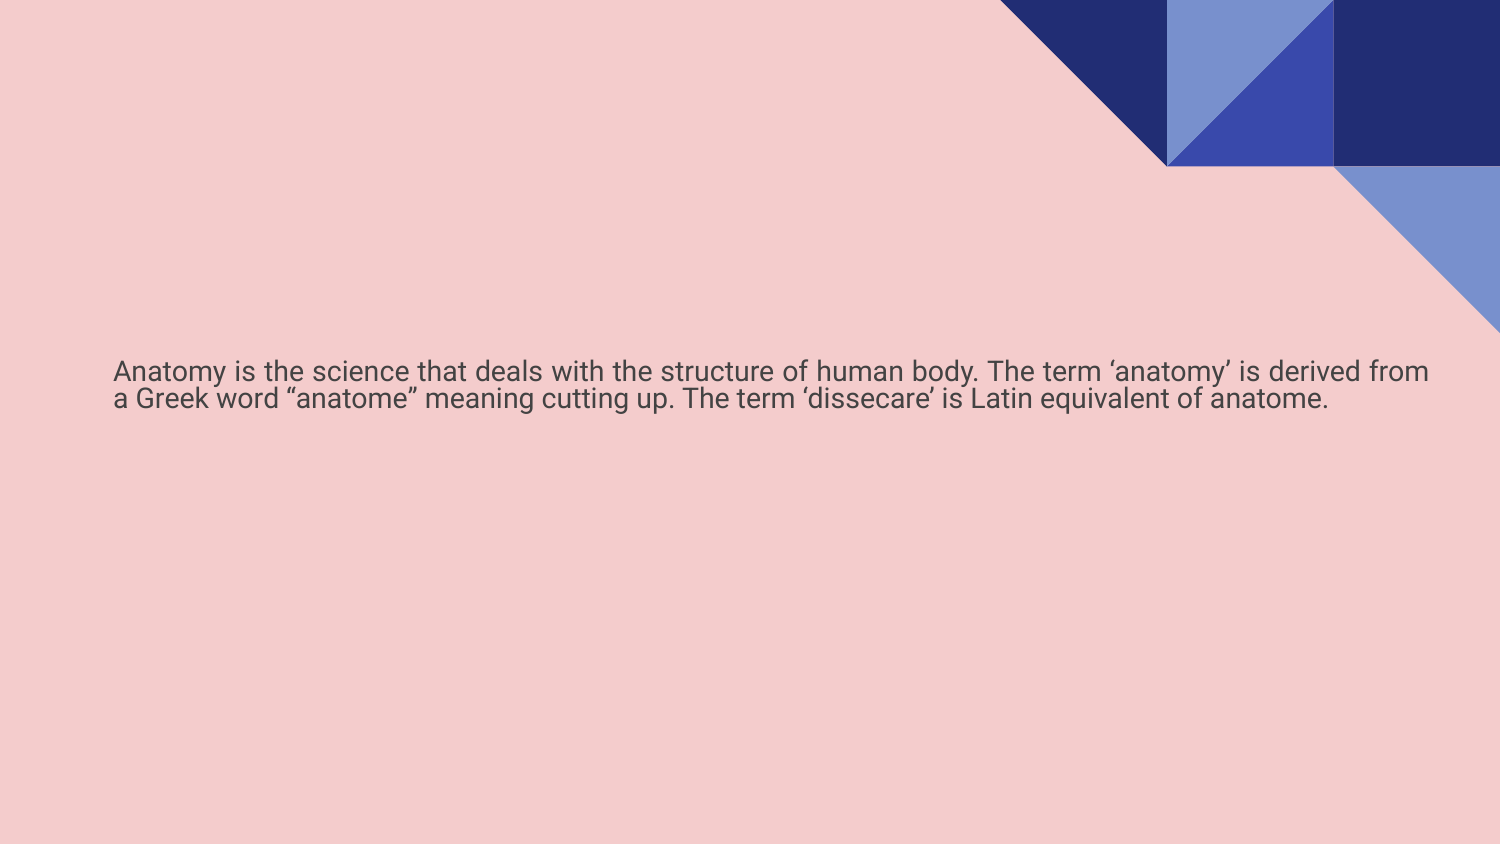

# Anatomy is the science that deals with the structure of human body. The term ‘anatomy’ is derived from a Greek word “anatome” meaning cutting up. The term ‘dissecare’ is Latin equivalent of anatome.